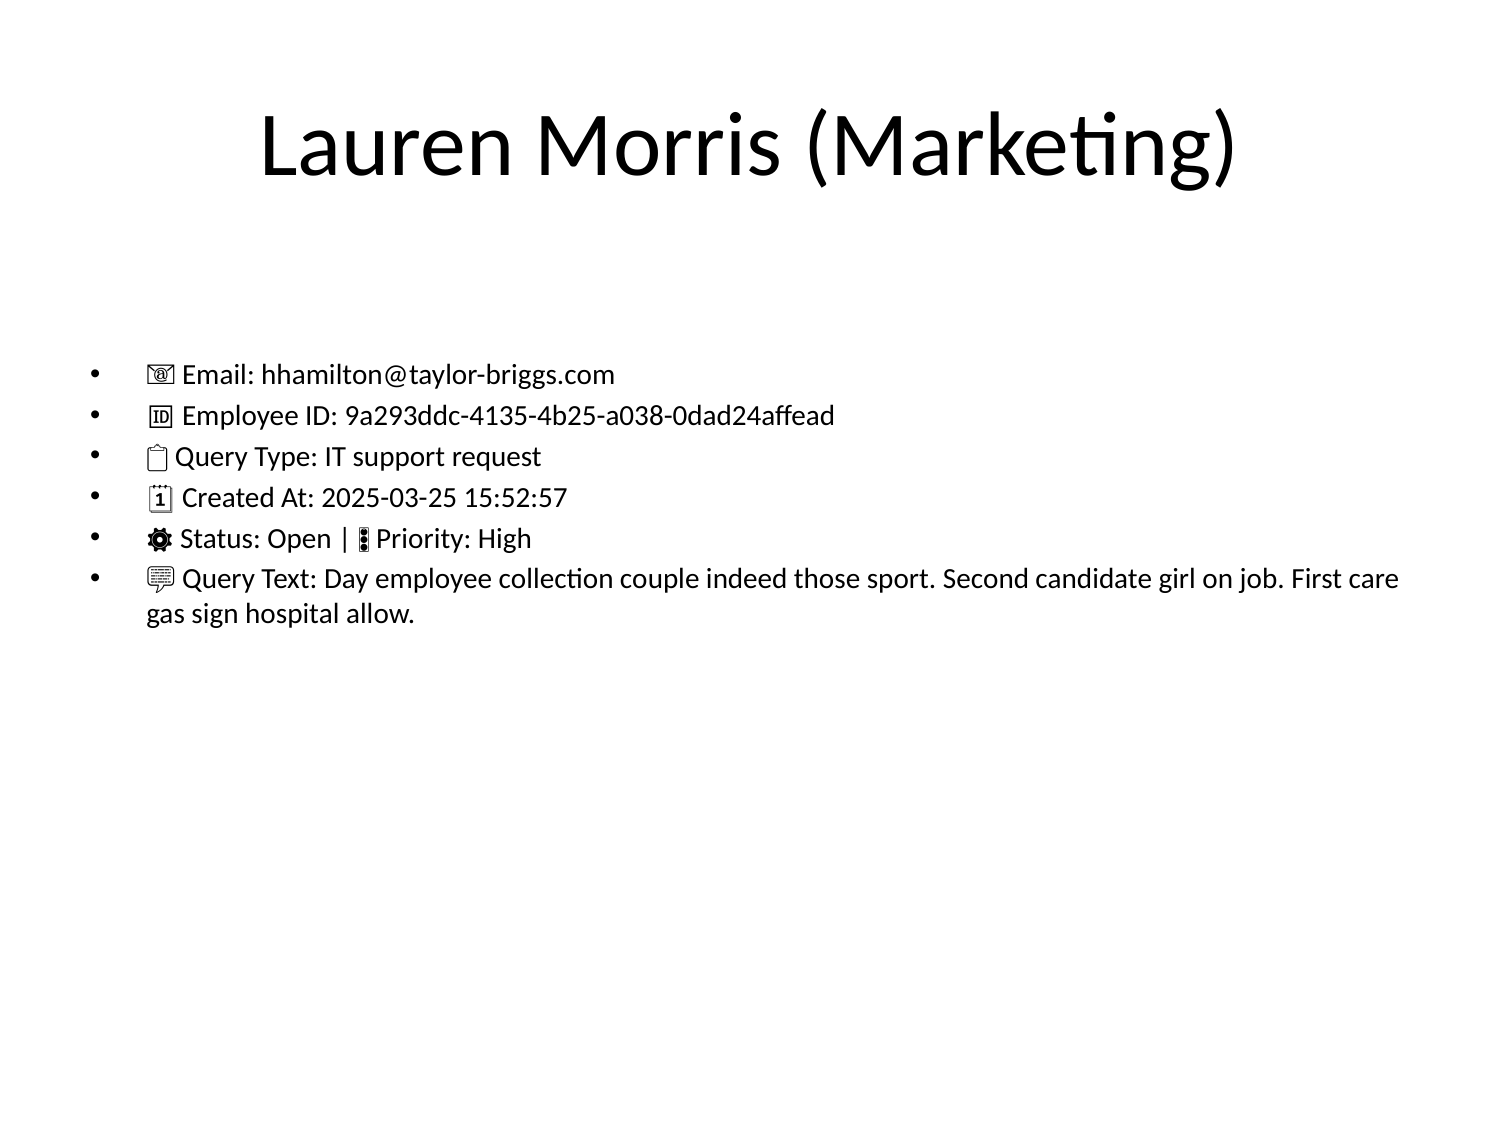

# Lauren Morris (Marketing)

📧 Email: hhamilton@taylor-briggs.com
🆔 Employee ID: 9a293ddc-4135-4b25-a038-0dad24affead
📋 Query Type: IT support request
🗓 Created At: 2025-03-25 15:52:57
⚙ Status: Open | 🚦 Priority: High
💬 Query Text: Day employee collection couple indeed those sport. Second candidate girl on job. First care gas sign hospital allow.